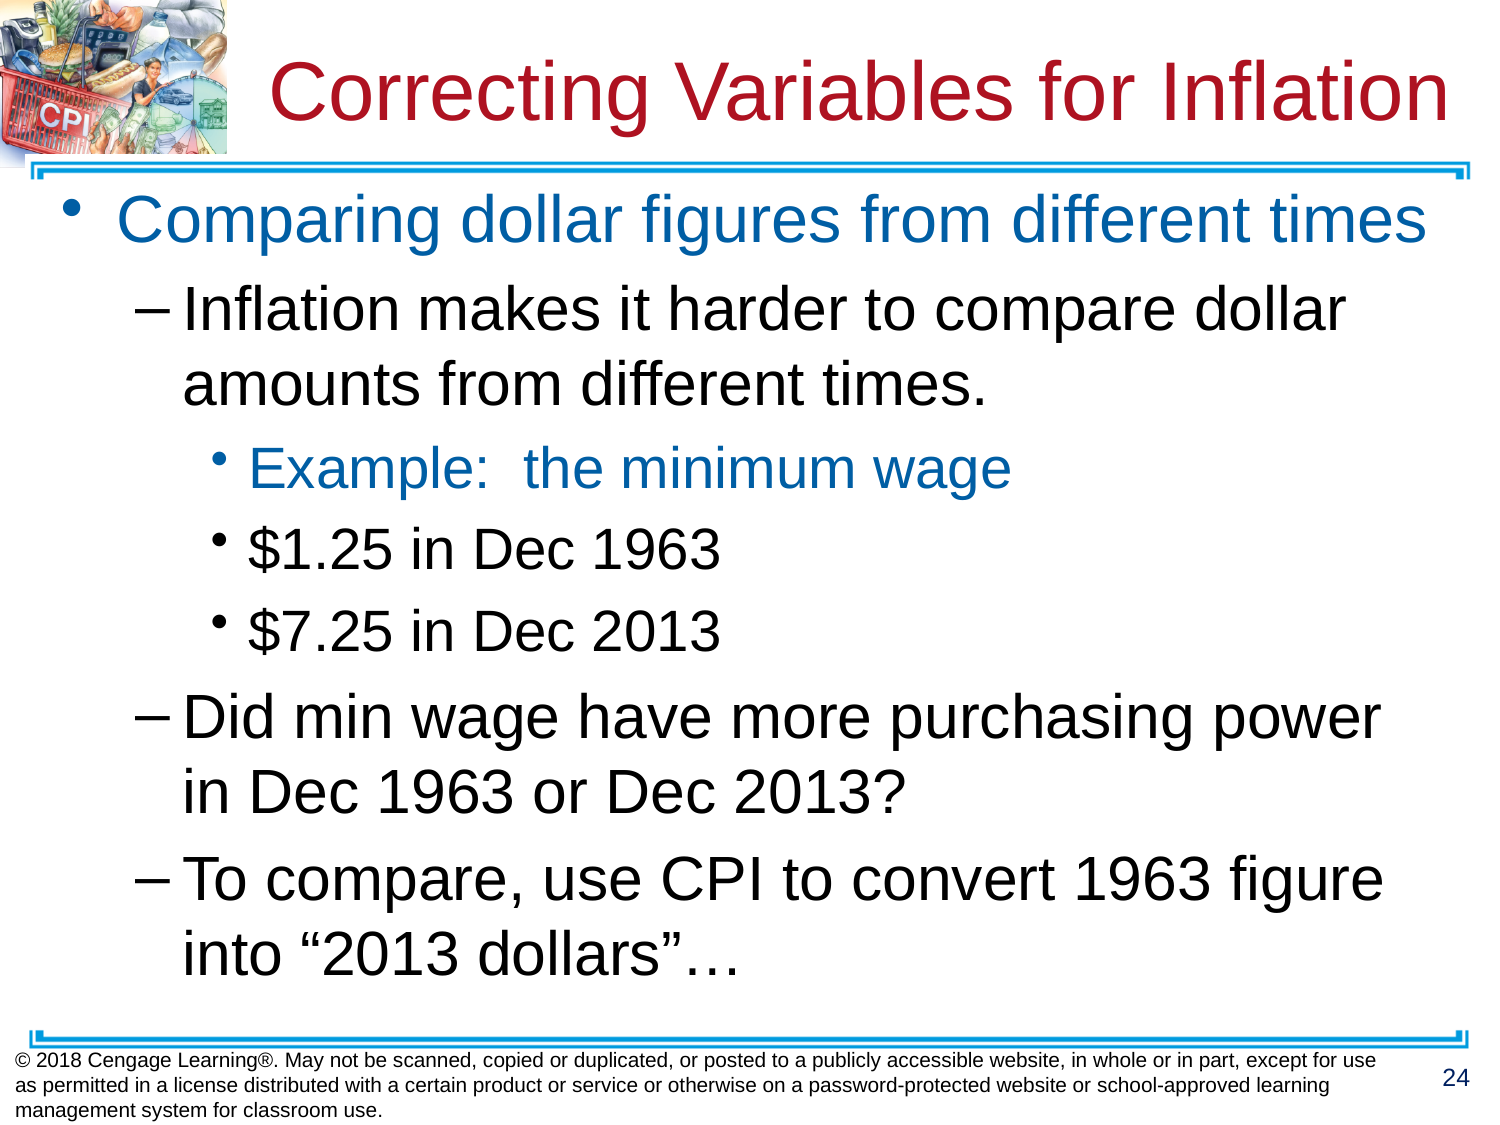

# Correcting Variables for Inflation
Comparing dollar figures from different times
Inflation makes it harder to compare dollar amounts from different times.
Example:  the minimum wage
$1.25 in Dec 1963
$7.25 in Dec 2013
Did min wage have more purchasing power in Dec 1963 or Dec 2013?
To compare, use CPI to convert 1963 figure into “2013 dollars”…

© 2018 Cengage Learning®. May not be scanned, copied or duplicated, or posted to a publicly accessible website, in whole or in part, except for use as permitted in a license distributed with a certain product or service or otherwise on a password-protected website or school-approved learning management system for classroom use.
24